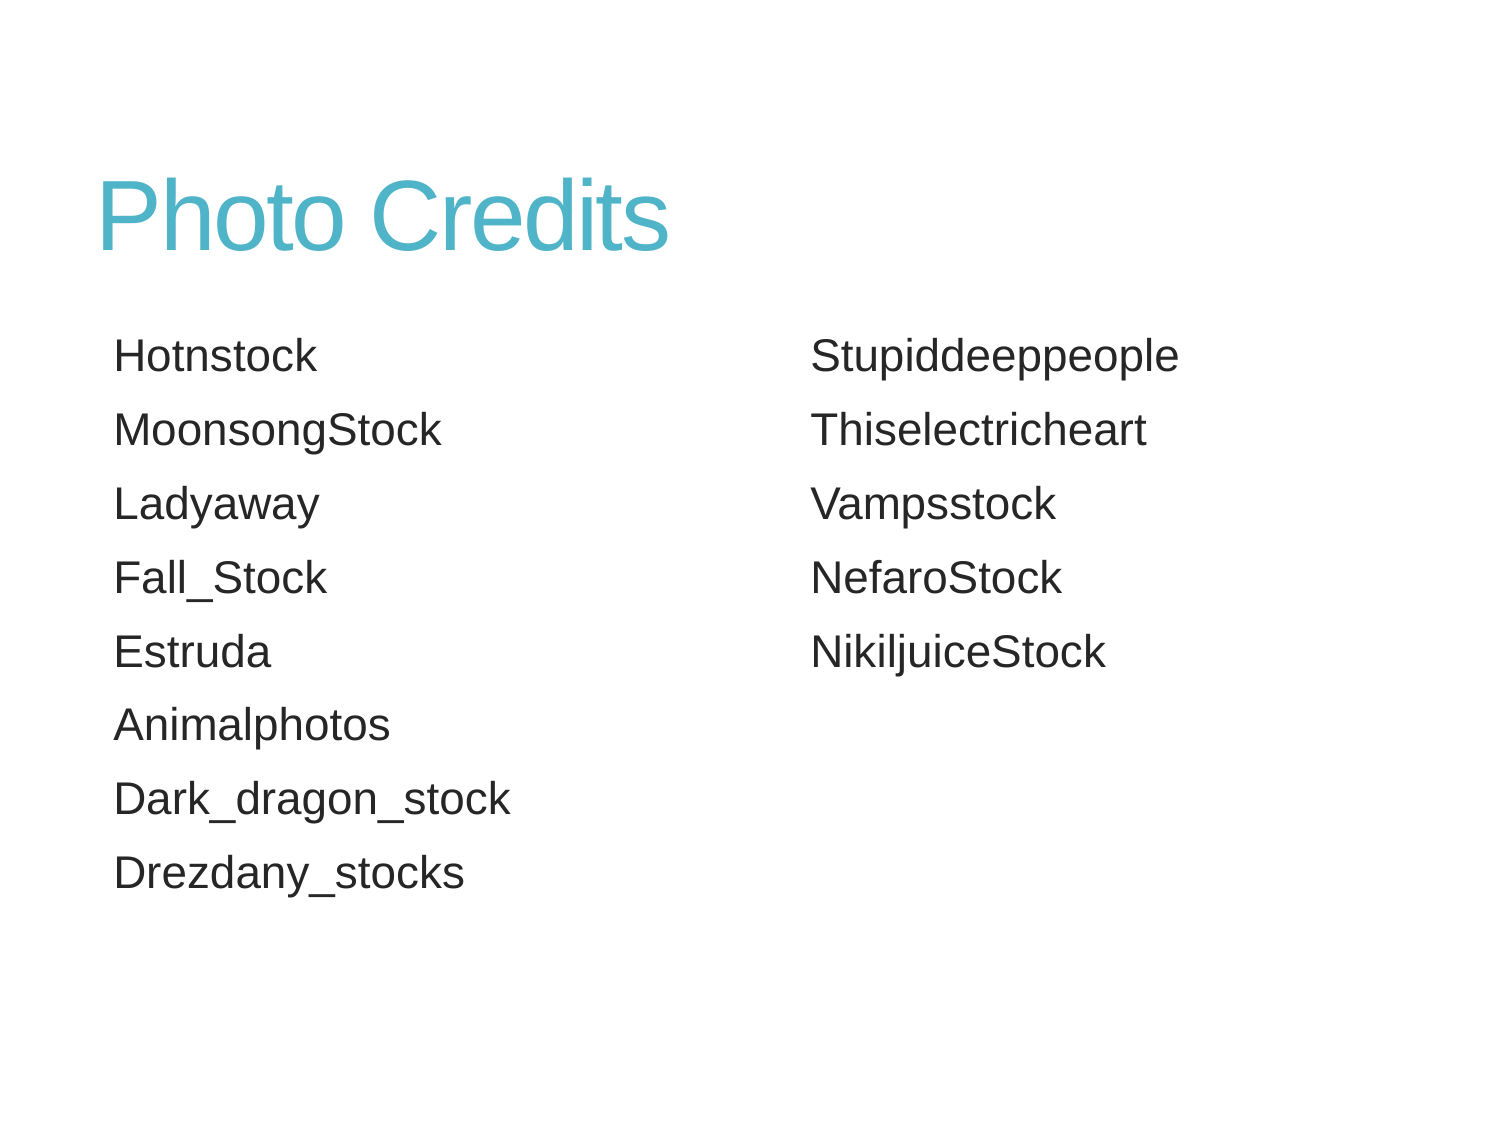

# Photo Credits
Hotnstock
MoonsongStock
Ladyaway
Fall_Stock
Estruda
Animalphotos
Dark_dragon_stock
Drezdany_stocks
Stupiddeeppeople
Thiselectricheart
Vampsstock
NefaroStock
NikiljuiceStock